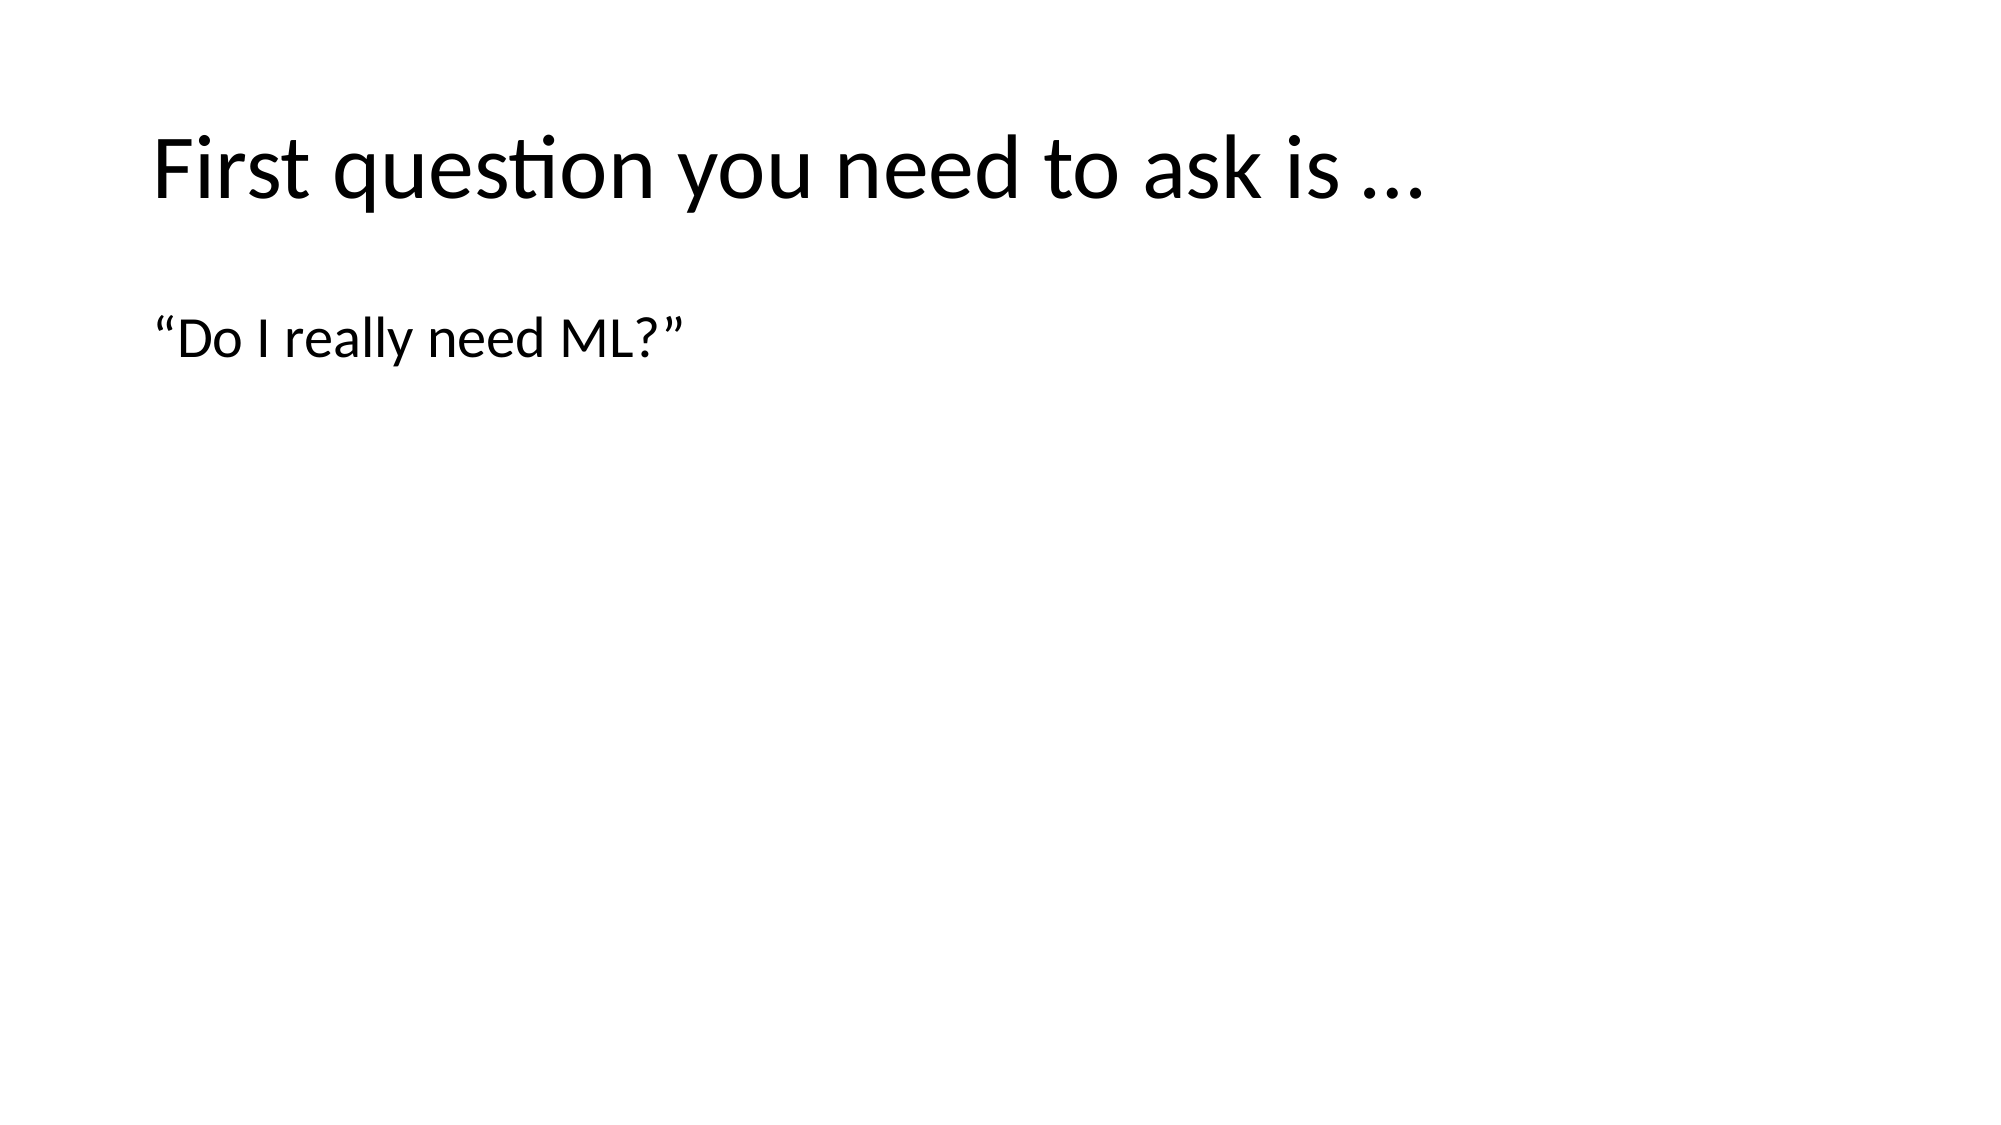

# First question you need to ask is …
“Do I really need ML?”